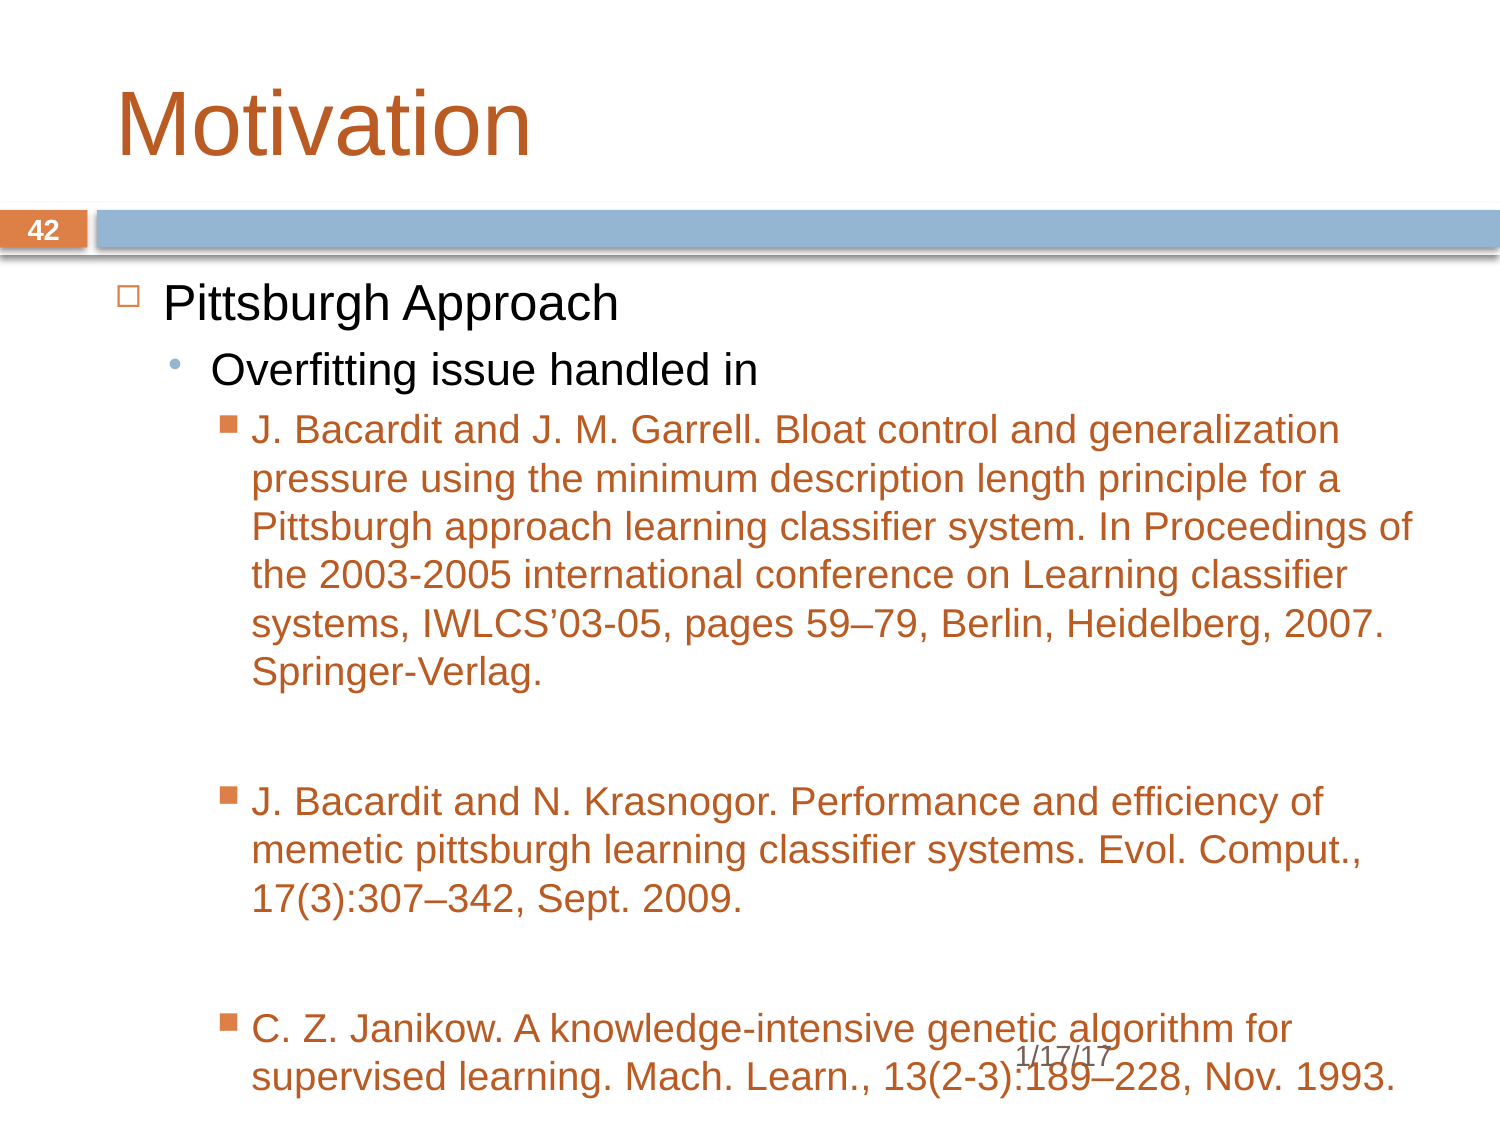

# Motivation
42
Pittsburgh Approach
Overfitting issue handled in
J. Bacardit and J. M. Garrell. Bloat control and generalization pressure using the minimum description length principle for a Pittsburgh approach learning classifier system. In Proceedings of the 2003-2005 international conference on Learning classifier systems, IWLCS’03-05, pages 59–79, Berlin, Heidelberg, 2007. Springer-Verlag.

J. Bacardit and N. Krasnogor. Performance and efficiency of memetic pittsburgh learning classifier systems. Evol. Comput., 17(3):307–342, Sept. 2009.

C. Z. Janikow. A knowledge-intensive genetic algorithm for supervised learning. Mach. Learn., 13(2-3):189–228, Nov. 1993.
1/17/17